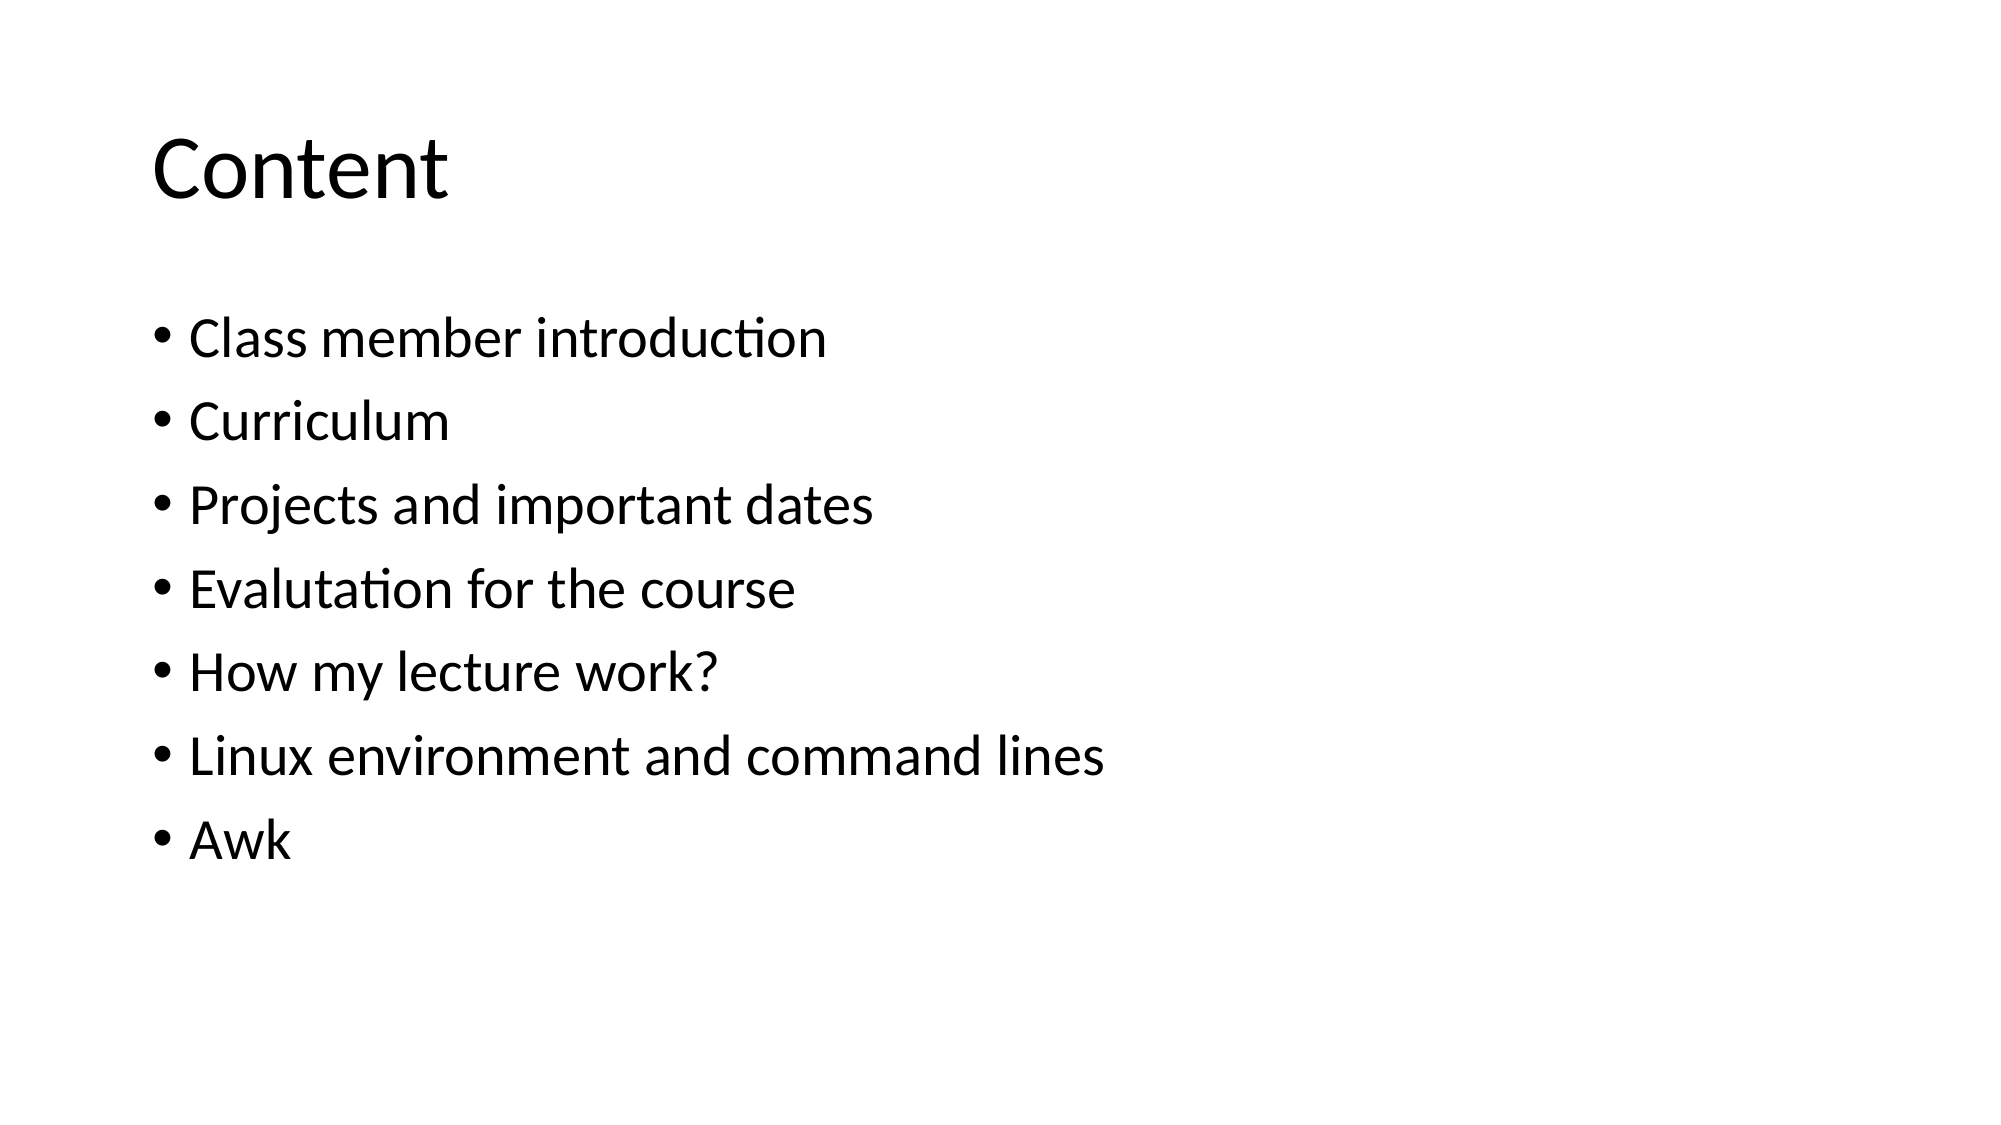

# Content
Class member introduction
Curriculum
Projects and important dates
Evalutation for the course
How my lecture work?
Linux environment and command lines
Awk